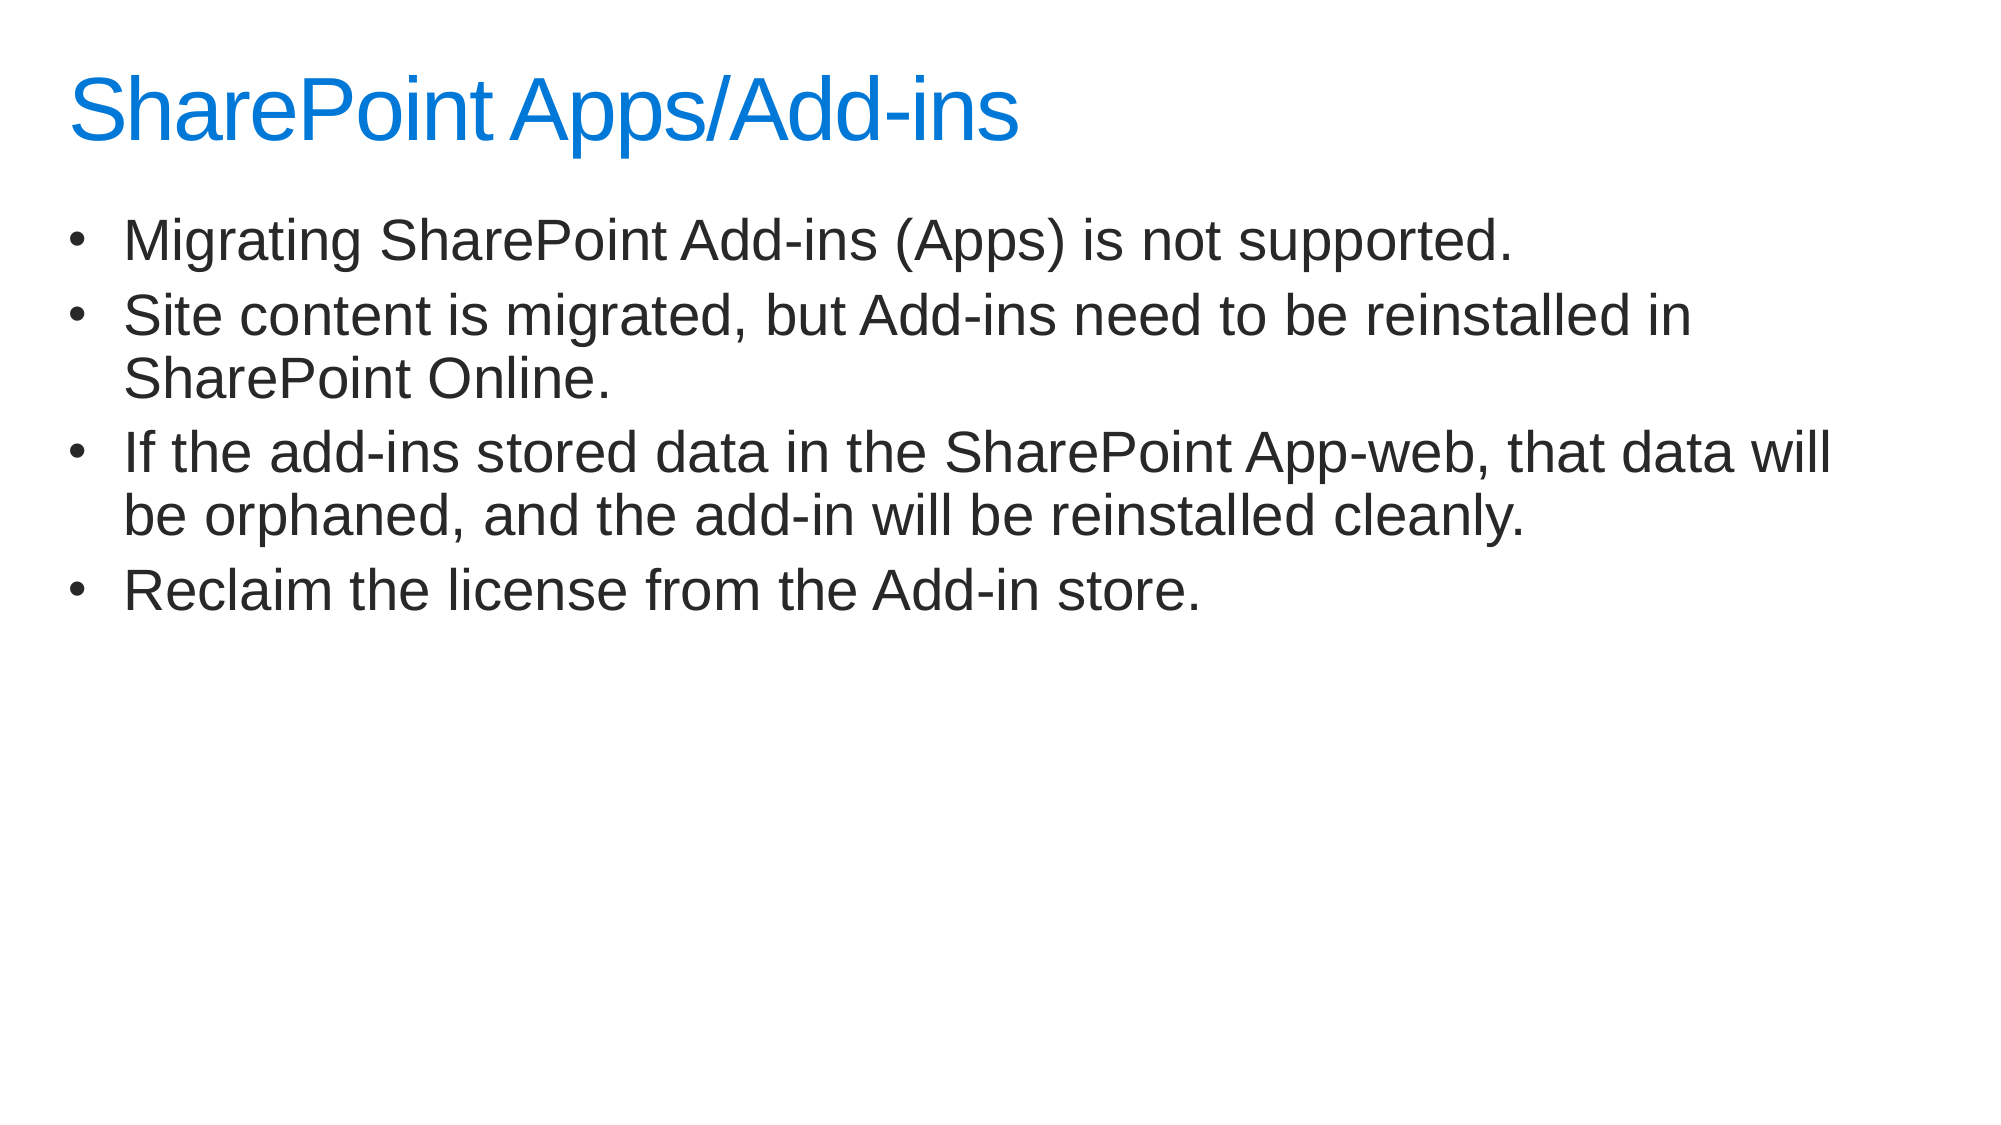

# SharePoint Apps/Add-ins
Migrating SharePoint Add-ins (Apps) is not supported.
Site content is migrated, but Add-ins need to be reinstalled in SharePoint Online.
If the add-ins stored data in the SharePoint App-web, that data will be orphaned, and the add-in will be reinstalled cleanly.
Reclaim the license from the Add-in store.